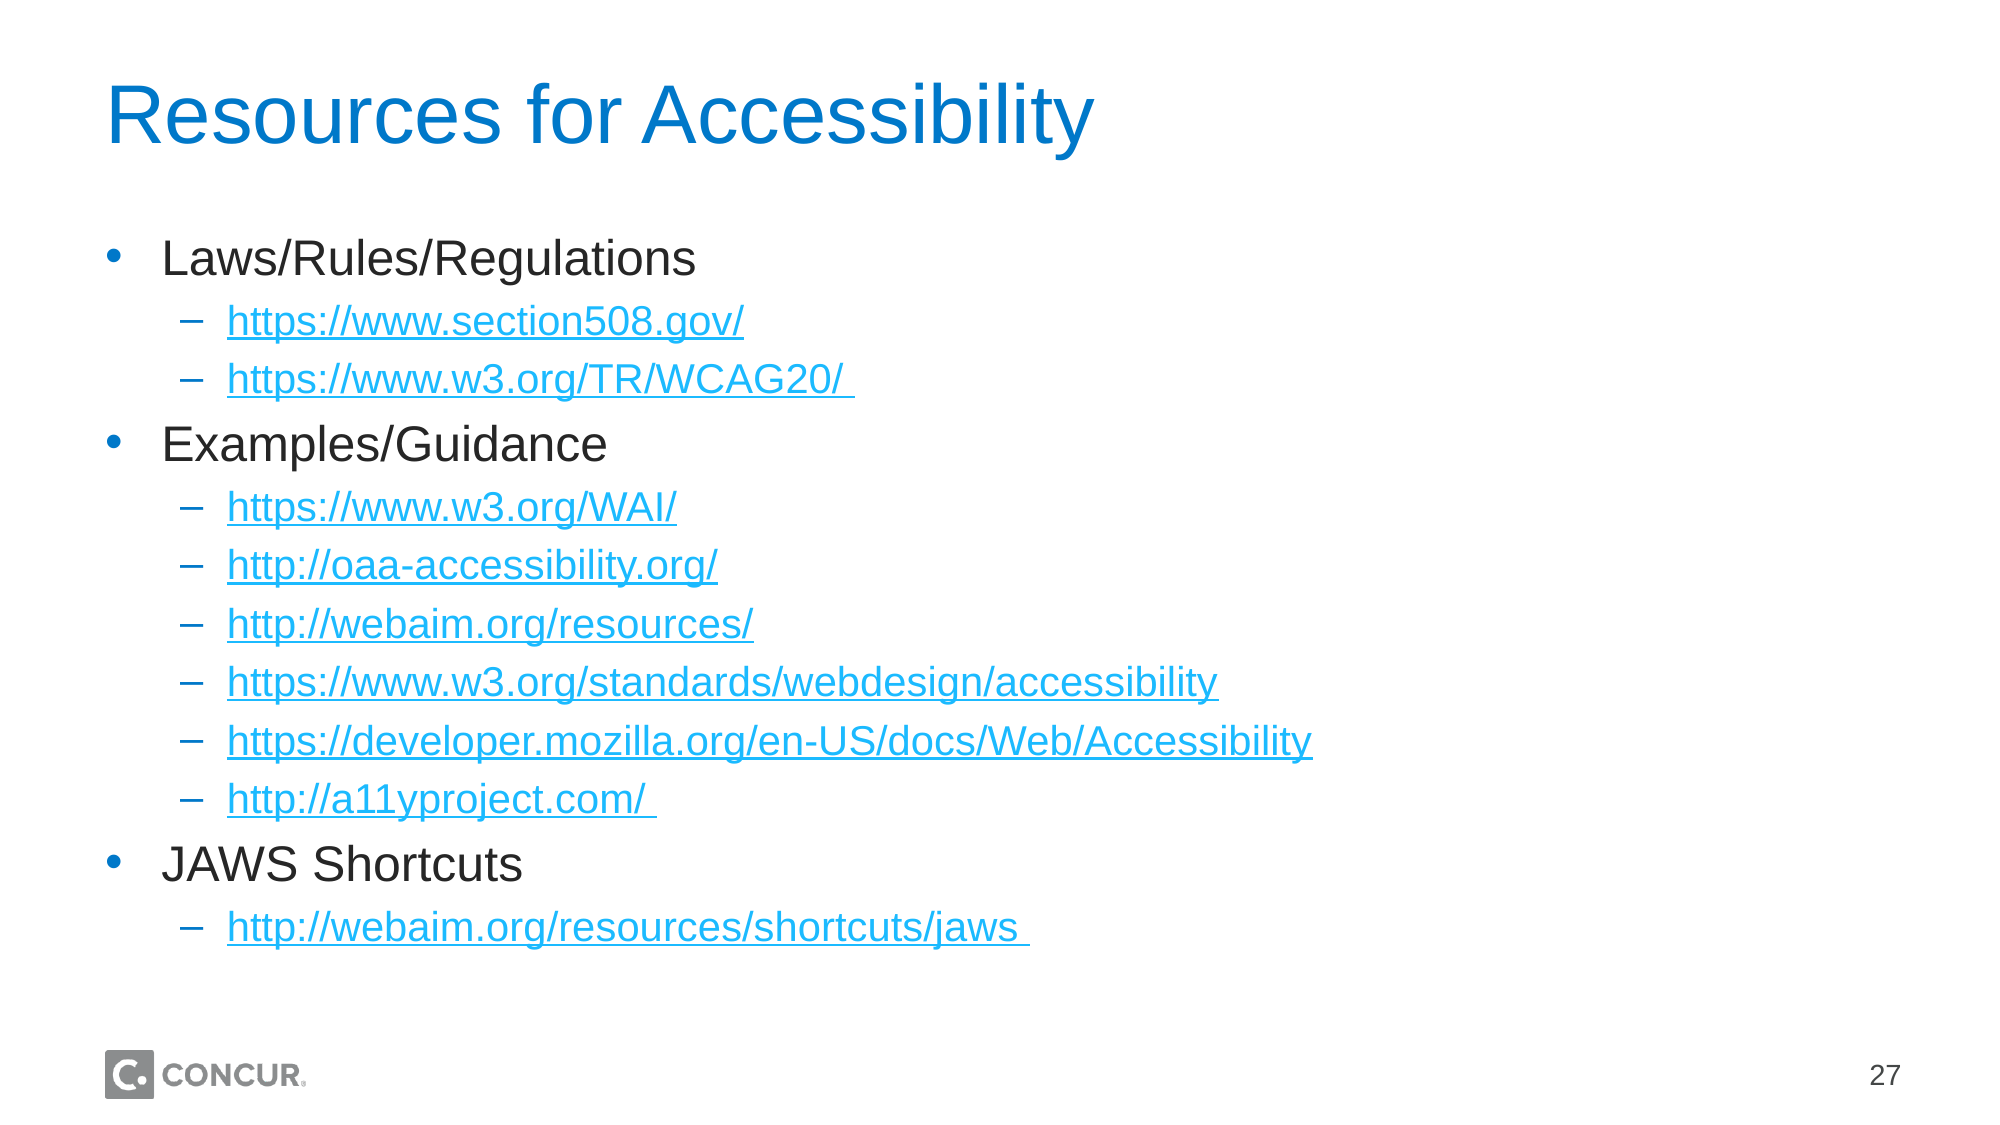

# Resources for Accessibility
Laws/Rules/Regulations
https://www.section508.gov/
https://www.w3.org/TR/WCAG20/
Examples/Guidance
https://www.w3.org/WAI/
http://oaa-accessibility.org/
http://webaim.org/resources/
https://www.w3.org/standards/webdesign/accessibility
https://developer.mozilla.org/en-US/docs/Web/Accessibility
http://a11yproject.com/
JAWS Shortcuts
http://webaim.org/resources/shortcuts/jaws